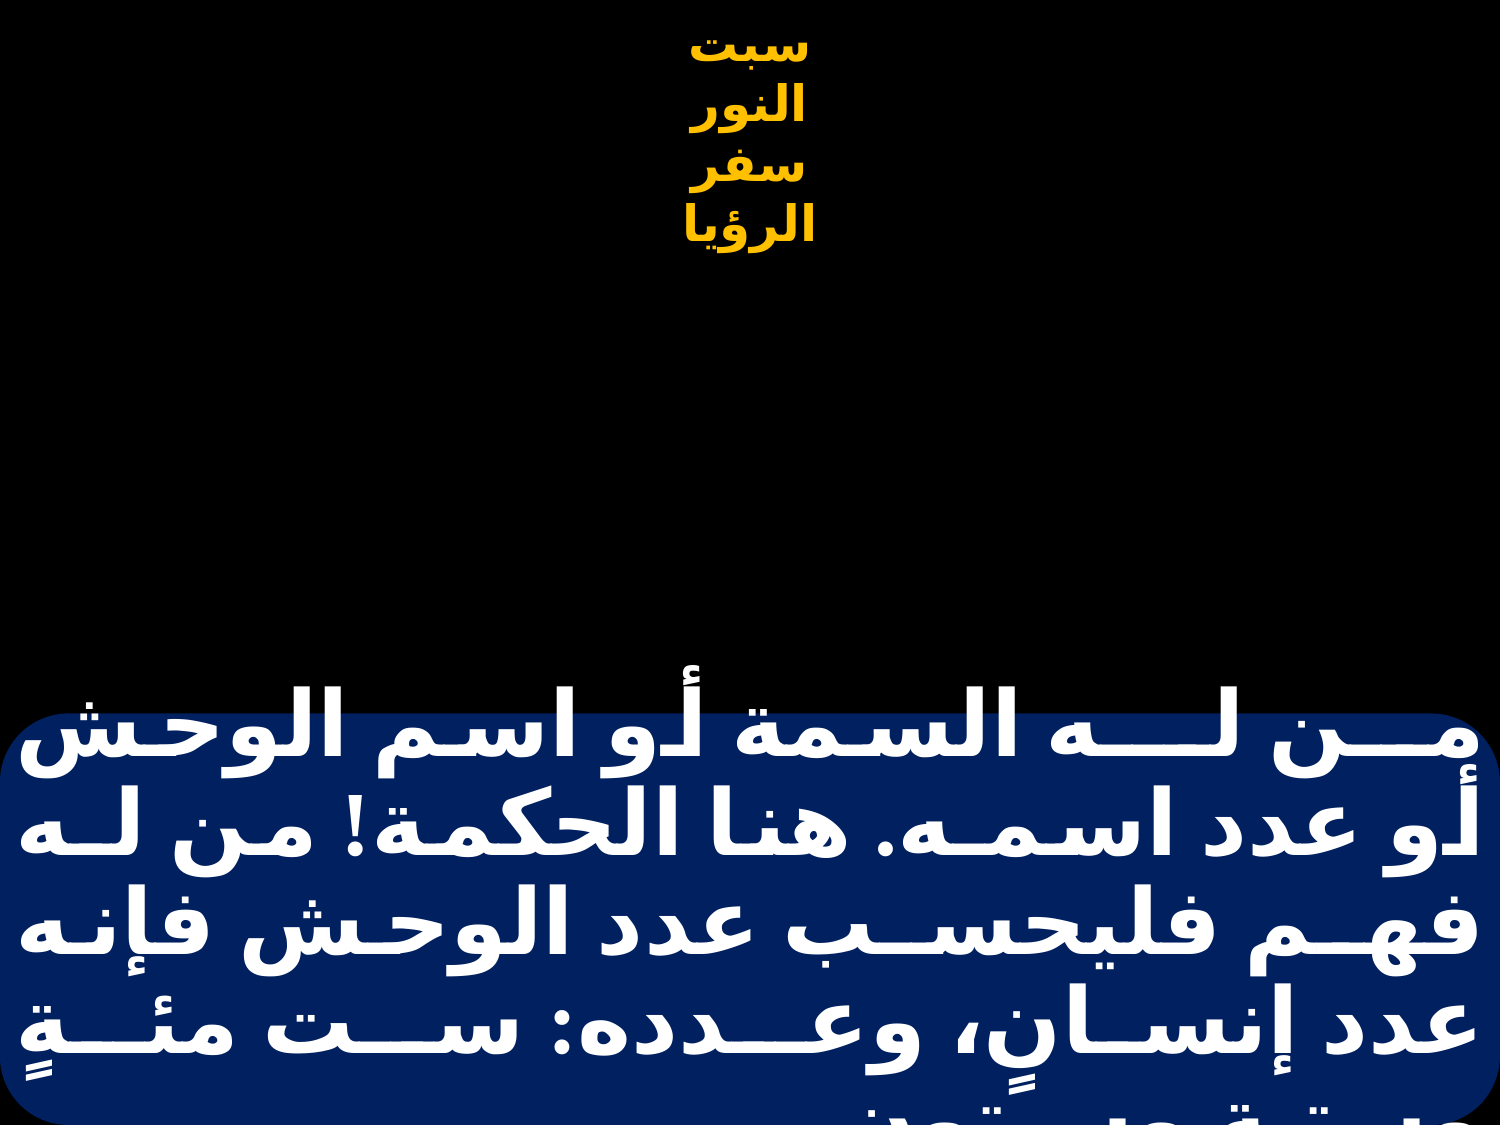

# مــن لـــه السمة أو اسم الوحش أو عدد اسمـه. هنا الحكمة! من لـه فهـم فليحسـب عدد الوحش فإنه عدد إنسانٍ، وعـدده: سـت مئـةٍ وستـة وسـتون.